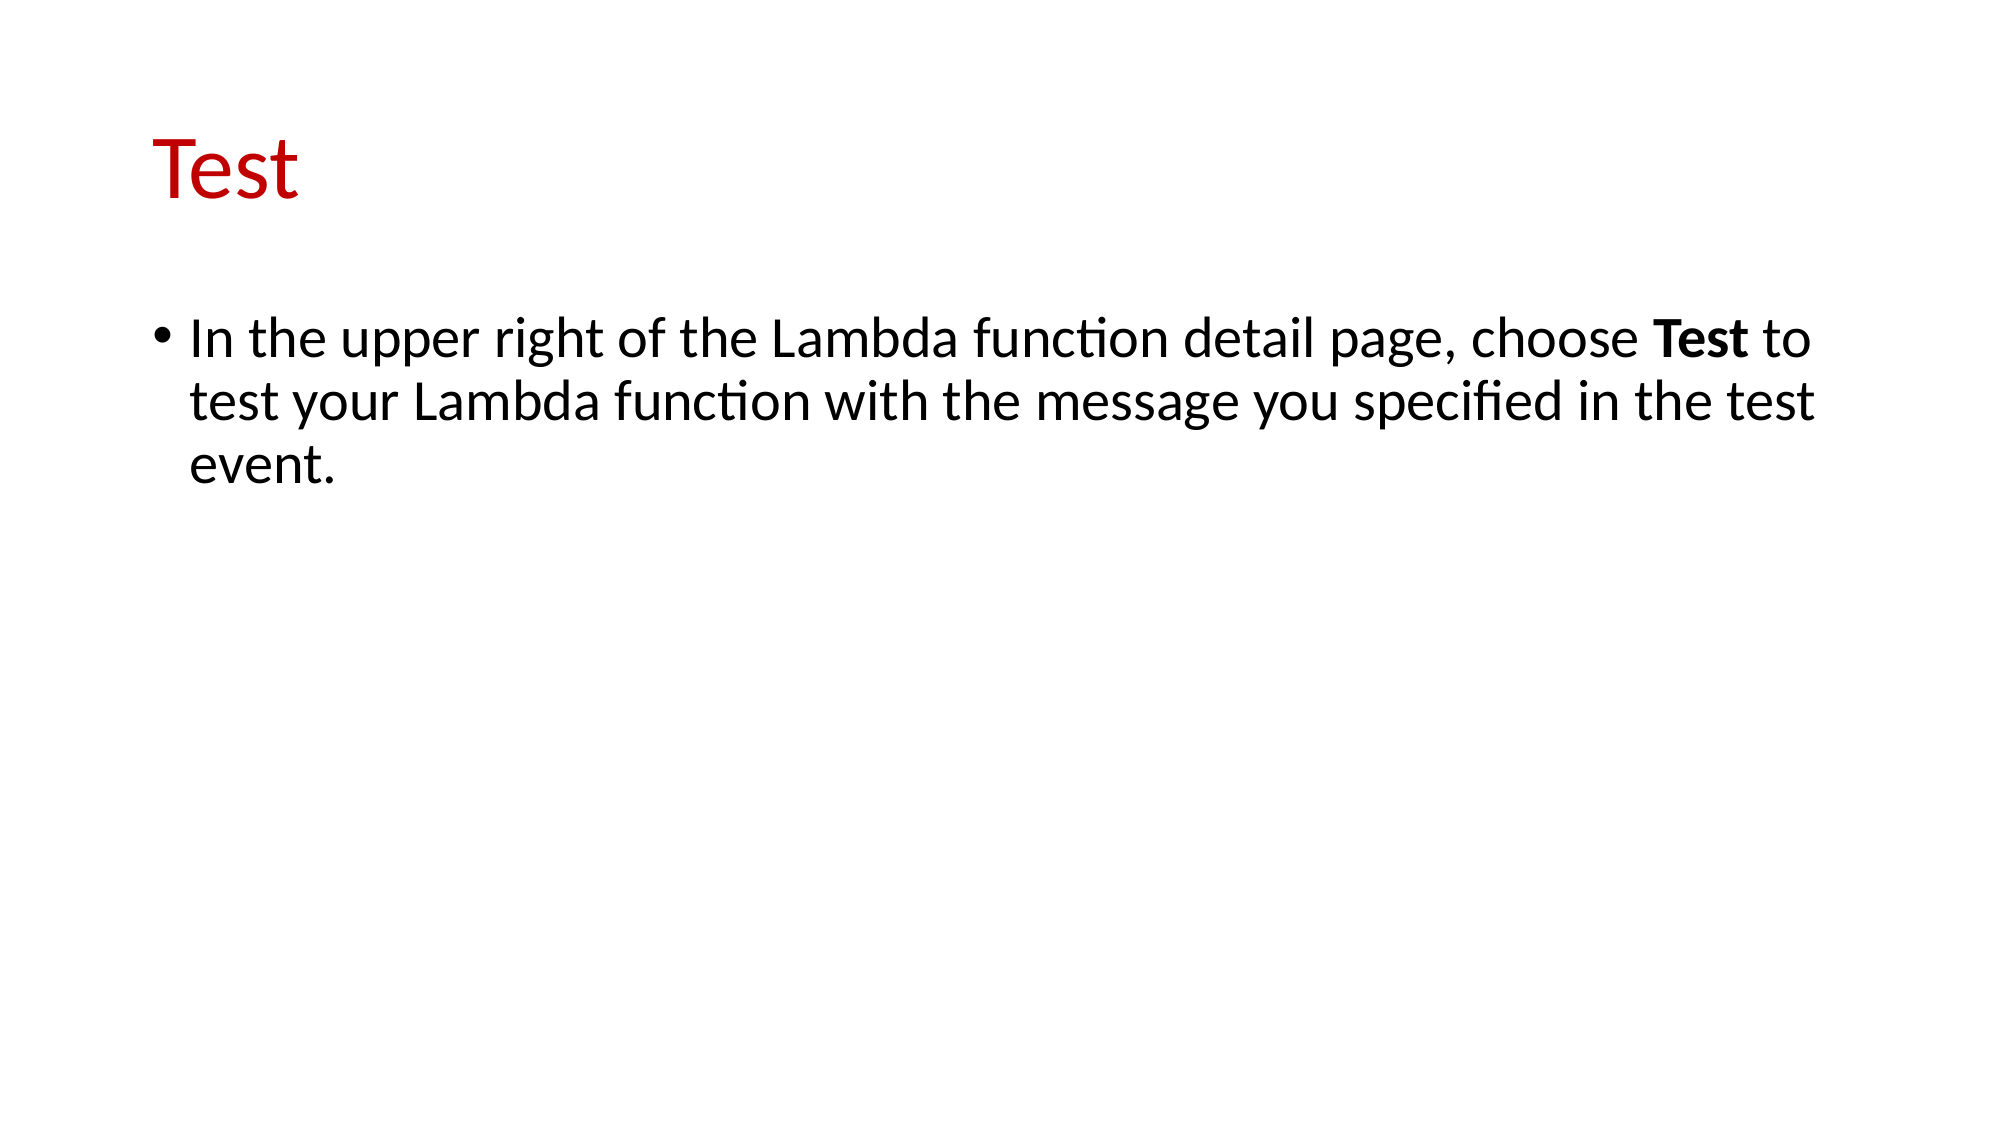

# Test
In the upper right of the Lambda function detail page, choose Test to test your Lambda function with the message you specified in the test event.